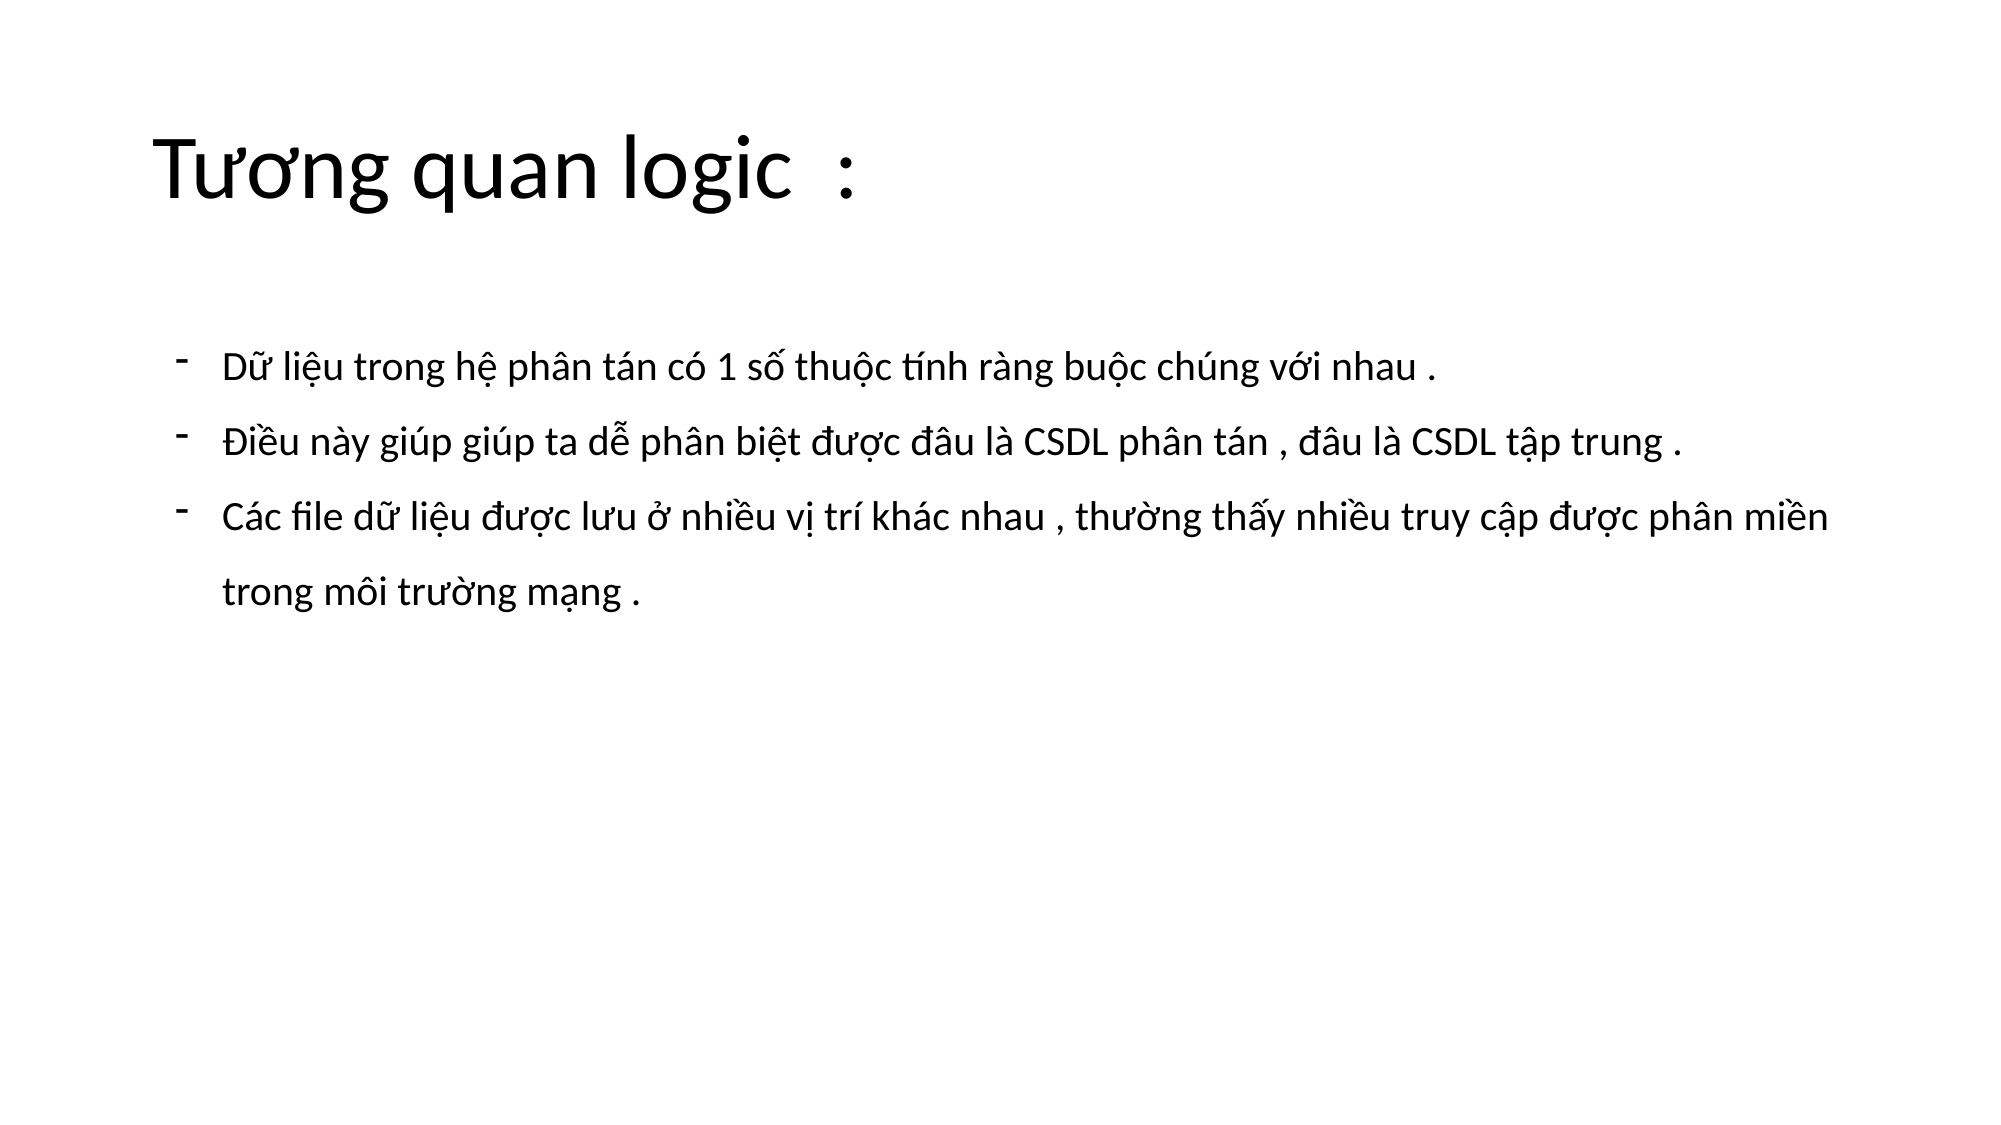

# Tương quan logic  :
Dữ liệu trong hệ phân tán có 1 số thuộc tính ràng buộc chúng với nhau .
Điều này giúp giúp ta dễ phân biệt được đâu là CSDL phân tán , đâu là CSDL tập trung .
Các file dữ liệu được lưu ở nhiều vị trí khác nhau , thường thấy nhiều truy cập được phân miền trong môi trường mạng .